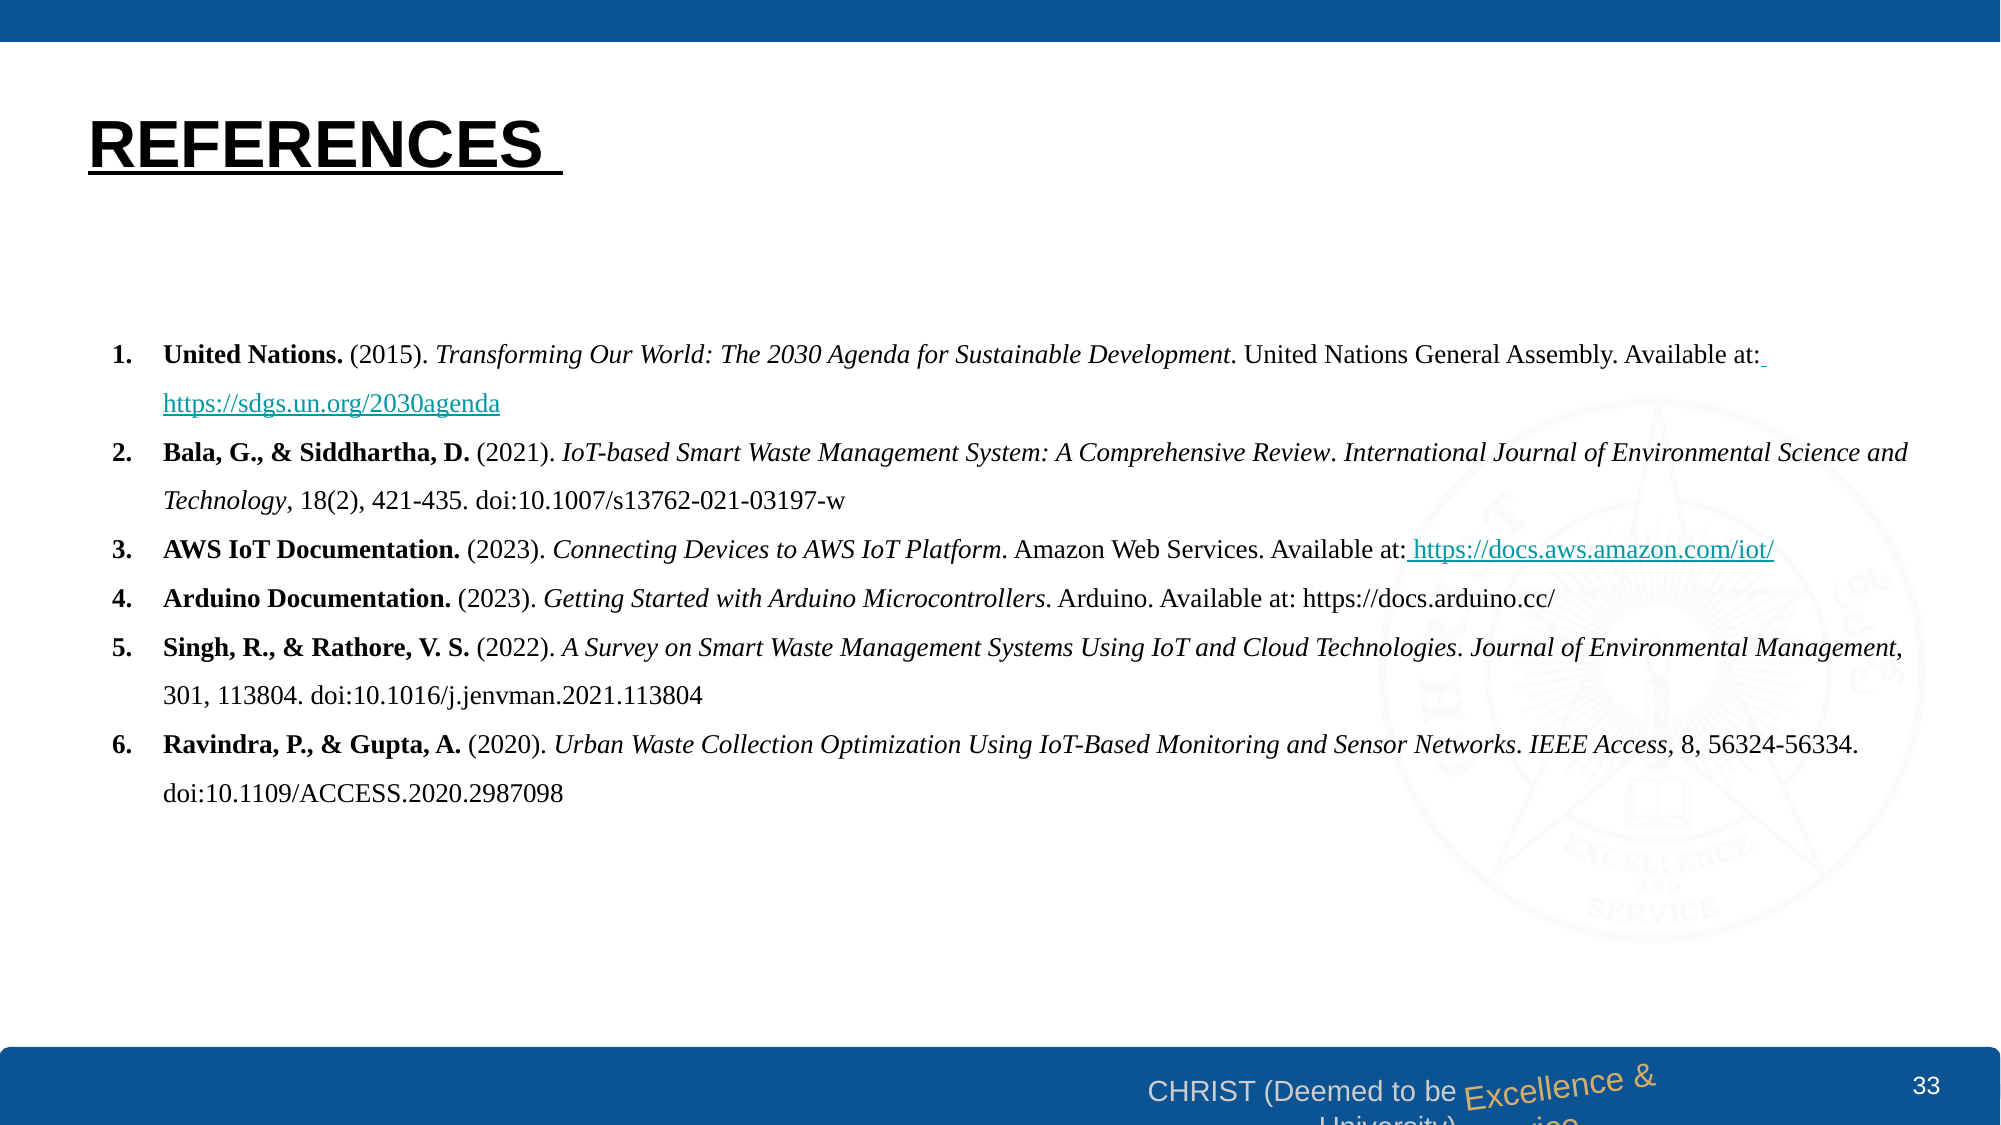

# REFERENCES

United Nations. (2015). Transforming Our World: The 2030 Agenda for Sustainable Development. United Nations General Assembly. Available at: https://sdgs.un.org/2030agenda
Bala, G., & Siddhartha, D. (2021). IoT-based Smart Waste Management System: A Comprehensive Review. International Journal of Environmental Science and Technology, 18(2), 421-435. doi:10.1007/s13762-021-03197-w
AWS IoT Documentation. (2023). Connecting Devices to AWS IoT Platform. Amazon Web Services. Available at: https://docs.aws.amazon.com/iot/
Arduino Documentation. (2023). Getting Started with Arduino Microcontrollers. Arduino. Available at: https://docs.arduino.cc/
Singh, R., & Rathore, V. S. (2022). A Survey on Smart Waste Management Systems Using IoT and Cloud Technologies. Journal of Environmental Management, 301, 113804. doi:10.1016/j.jenvman.2021.113804
Ravindra, P., & Gupta, A. (2020). Urban Waste Collection Optimization Using IoT-Based Monitoring and Sensor Networks. IEEE Access, 8, 56324-56334. doi:10.1109/ACCESS.2020.2987098

33